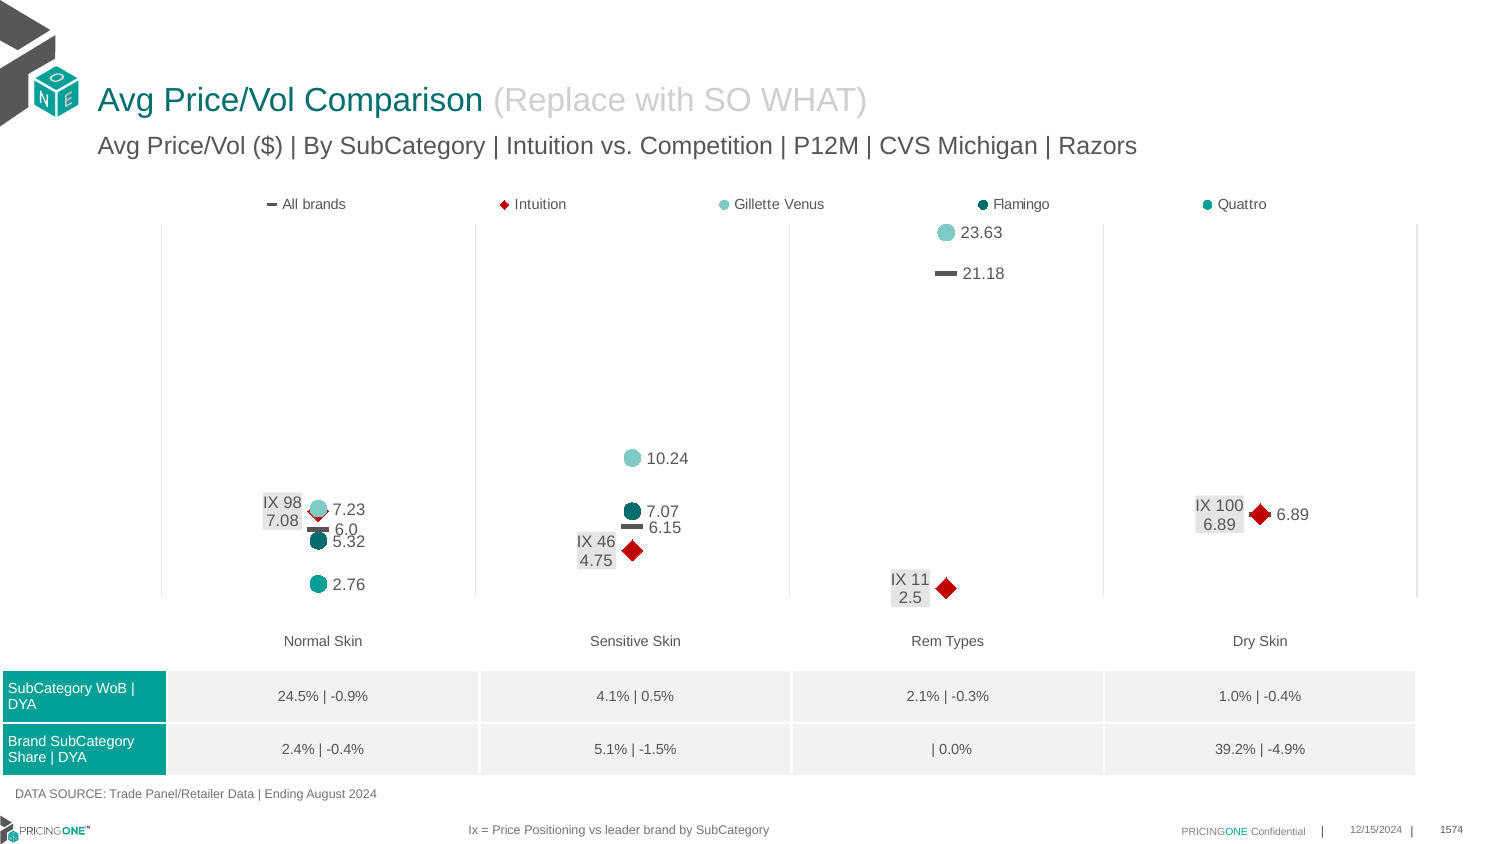

# Avg Price/Vol Comparison (Replace with SO WHAT)
Avg Price/Vol ($) | By SubCategory | Intuition vs. Competition | P12M | CVS Michigan | Razors

### Chart

| Category | All brands | Intuition | Gillette Venus | Flamingo | Quattro |
|---|---|---|---|---|---|
| IX 98 | 6.0 | 7.08 | 7.23 | 5.32 | 2.76 |
| IX 46 | 6.15 | 4.75 | 10.24 | 7.07 | None |
| IX 11 | 21.18 | 2.5 | 23.63 | None | None |
| IX 100 | 6.89 | 6.89 | None | None | None |
|  | Normal Skin | Sensitive Skin | Rem Types | Dry Skin |
| --- | --- | --- | --- | --- |
| SubCategory WoB | DYA | 24.5% | -0.9% | 4.1% | 0.5% | 2.1% | -0.3% | 1.0% | -0.4% |
| Brand SubCategory Share | DYA | 2.4% | -0.4% | 5.1% | -1.5% | | 0.0% | 39.2% | -4.9% |
DATA SOURCE: Trade Panel/Retailer Data | Ending August 2024
Ix = Price Positioning vs leader brand by SubCategory
12/15/2024
1574